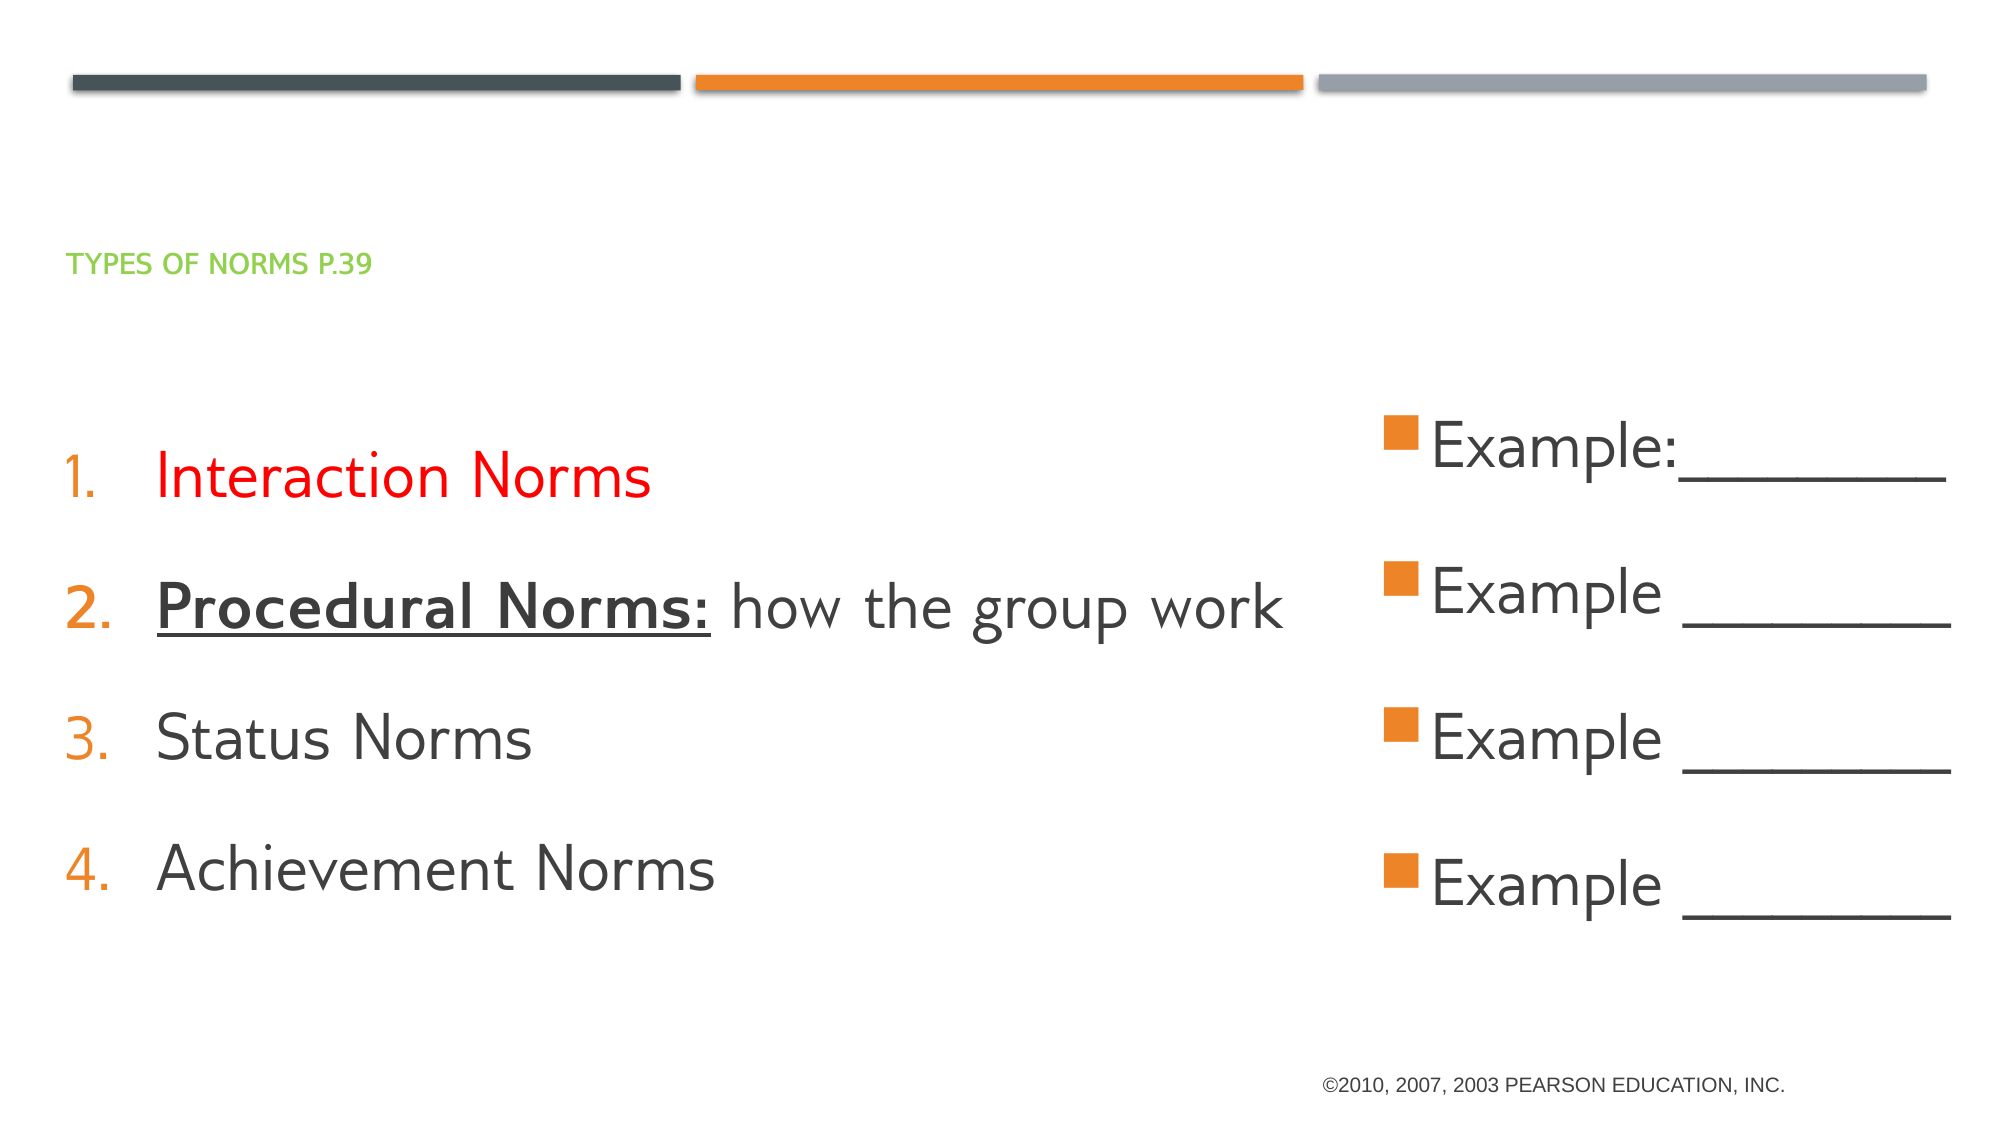

# Types of Norms p.39
Example:_________
Example _________
Example _________
Example _________
Interaction Norms
Procedural Norms: how the group work
Status Norms
Achievement Norms
©2010, 2007, 2003 Pearson Education, Inc.